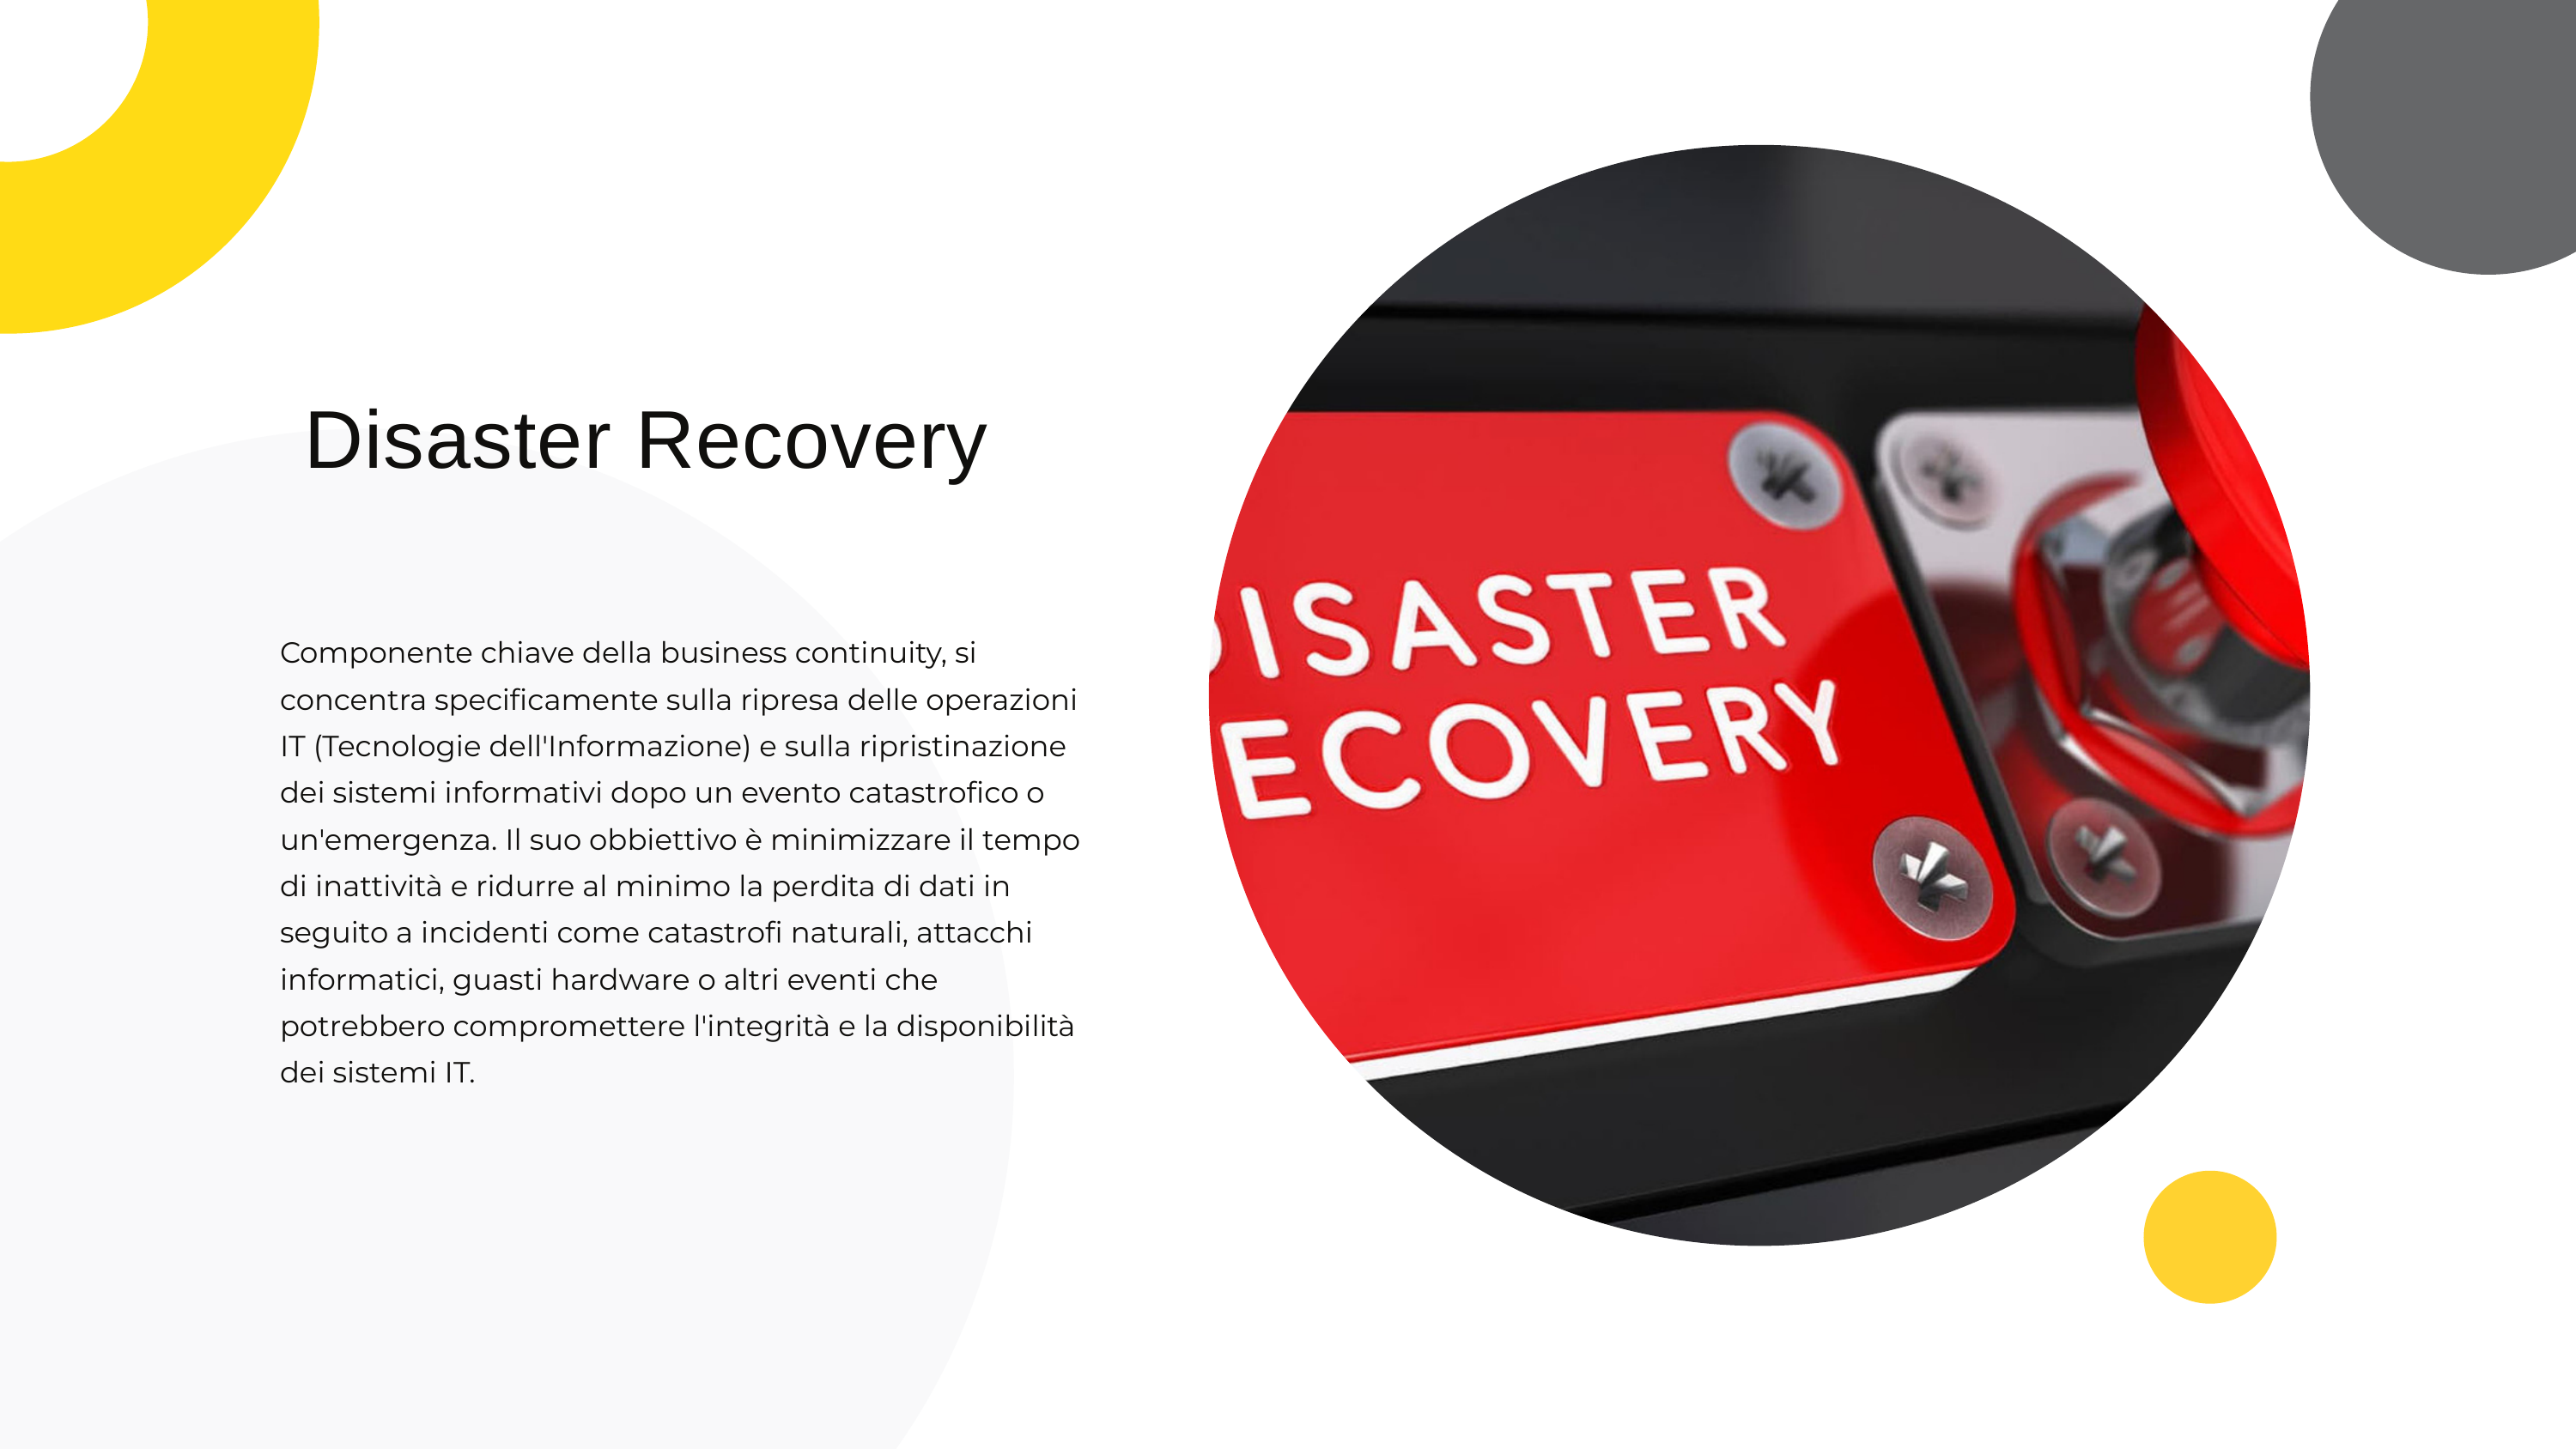

Disaster Recovery

Componente chiave della business continuity, si concentra specificamente sulla ripresa delle operazioni IT (Tecnologie dell'Informazione) e sulla ripristinazione dei sistemi informativi dopo un evento catastrofico o un'emergenza. Il suo obbiettivo è minimizzare il tempo di inattività e ridurre al minimo la perdita di dati in seguito a incidenti come catastrofi naturali, attacchi informatici, guasti hardware o altri eventi che potrebbero compromettere l'integrità e la disponibilità dei sistemi IT.